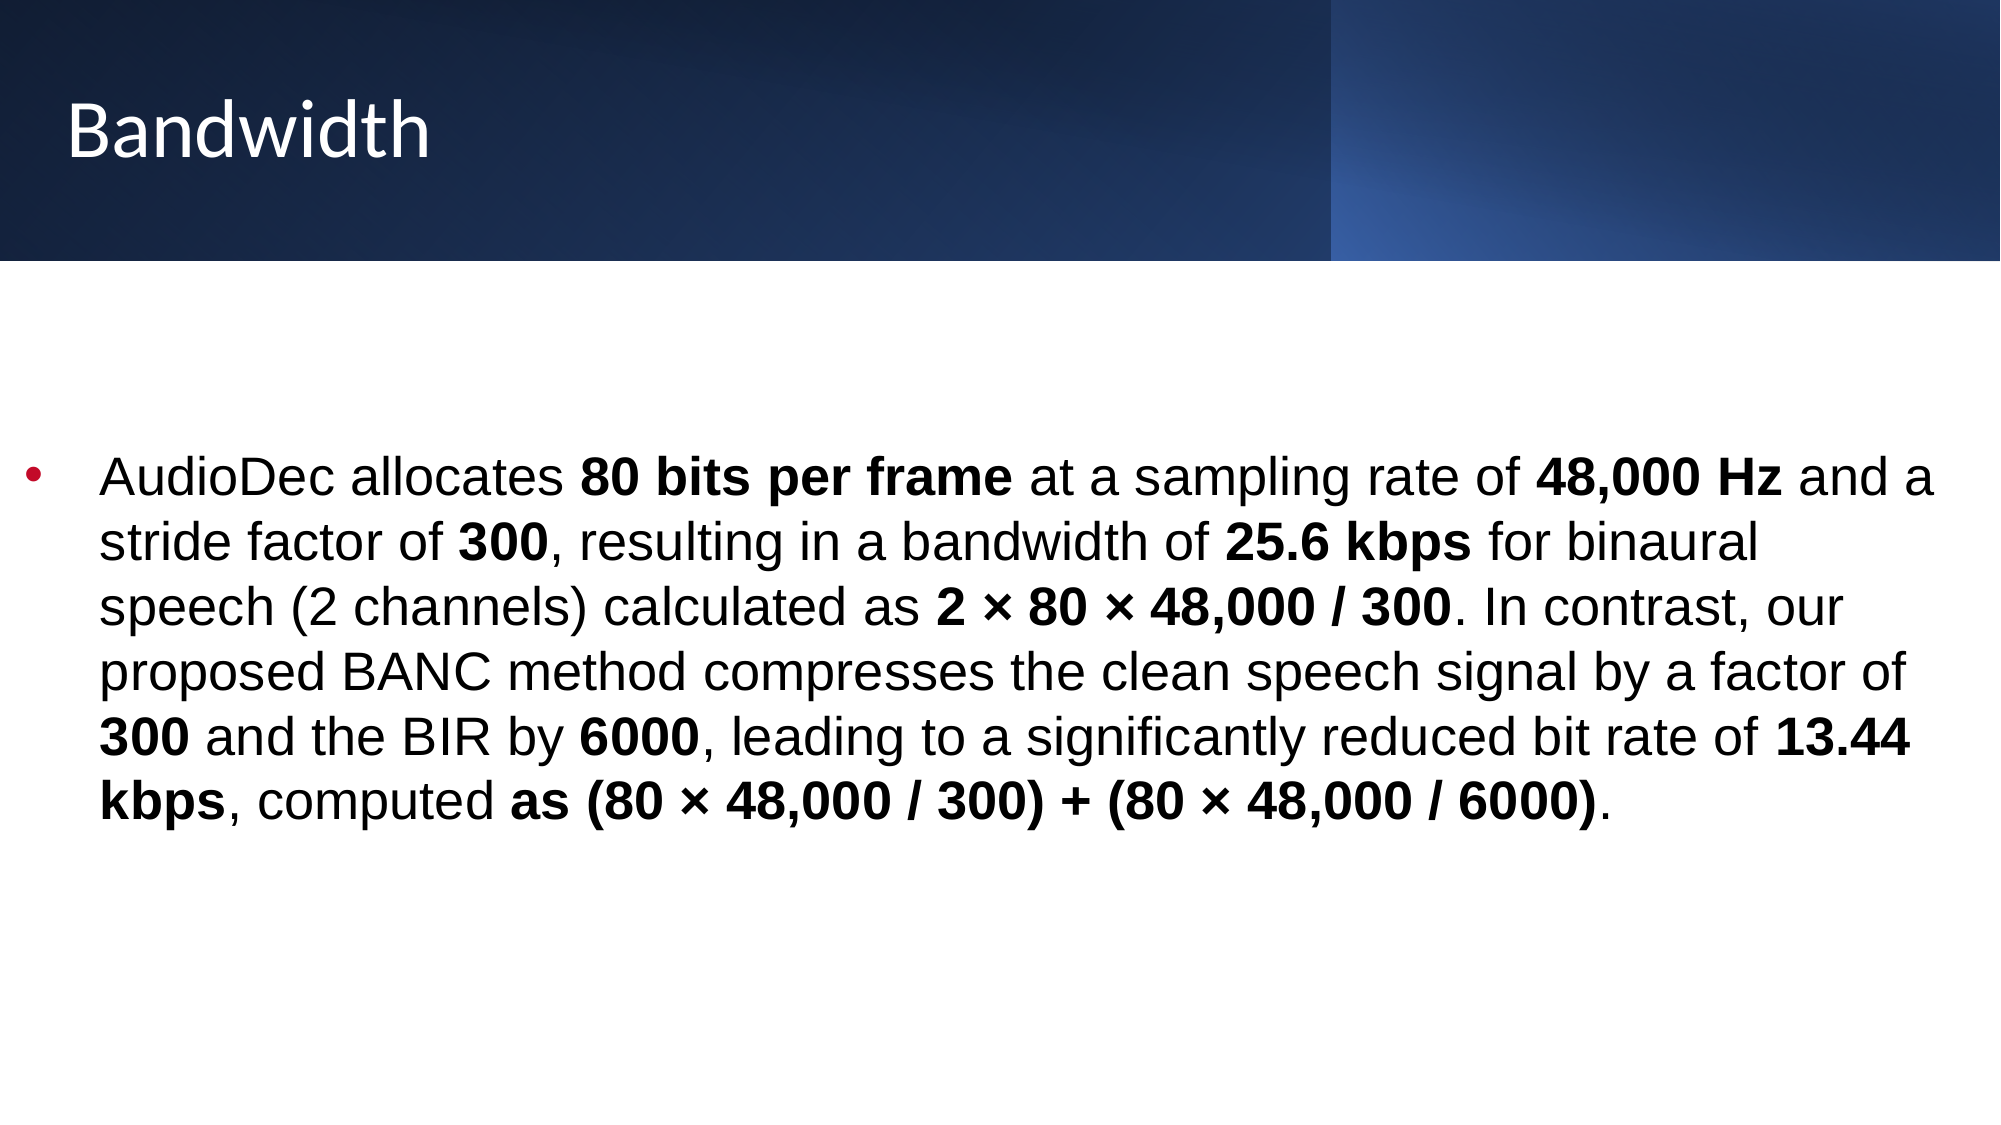

# Bandwidth
AudioDec allocates 80 bits per frame at a sampling rate of 48,000 Hz and a stride factor of 300, resulting in a bandwidth of 25.6 kbps for binaural speech (2 channels) calculated as 2 × 80 × 48,000 / 300. In contrast, our proposed BANC method compresses the clean speech signal by a factor of 300 and the BIR by 6000, leading to a significantly reduced bit rate of 13.44 kbps, computed as (80 × 48,000 / 300) + (80 × 48,000 / 6000).